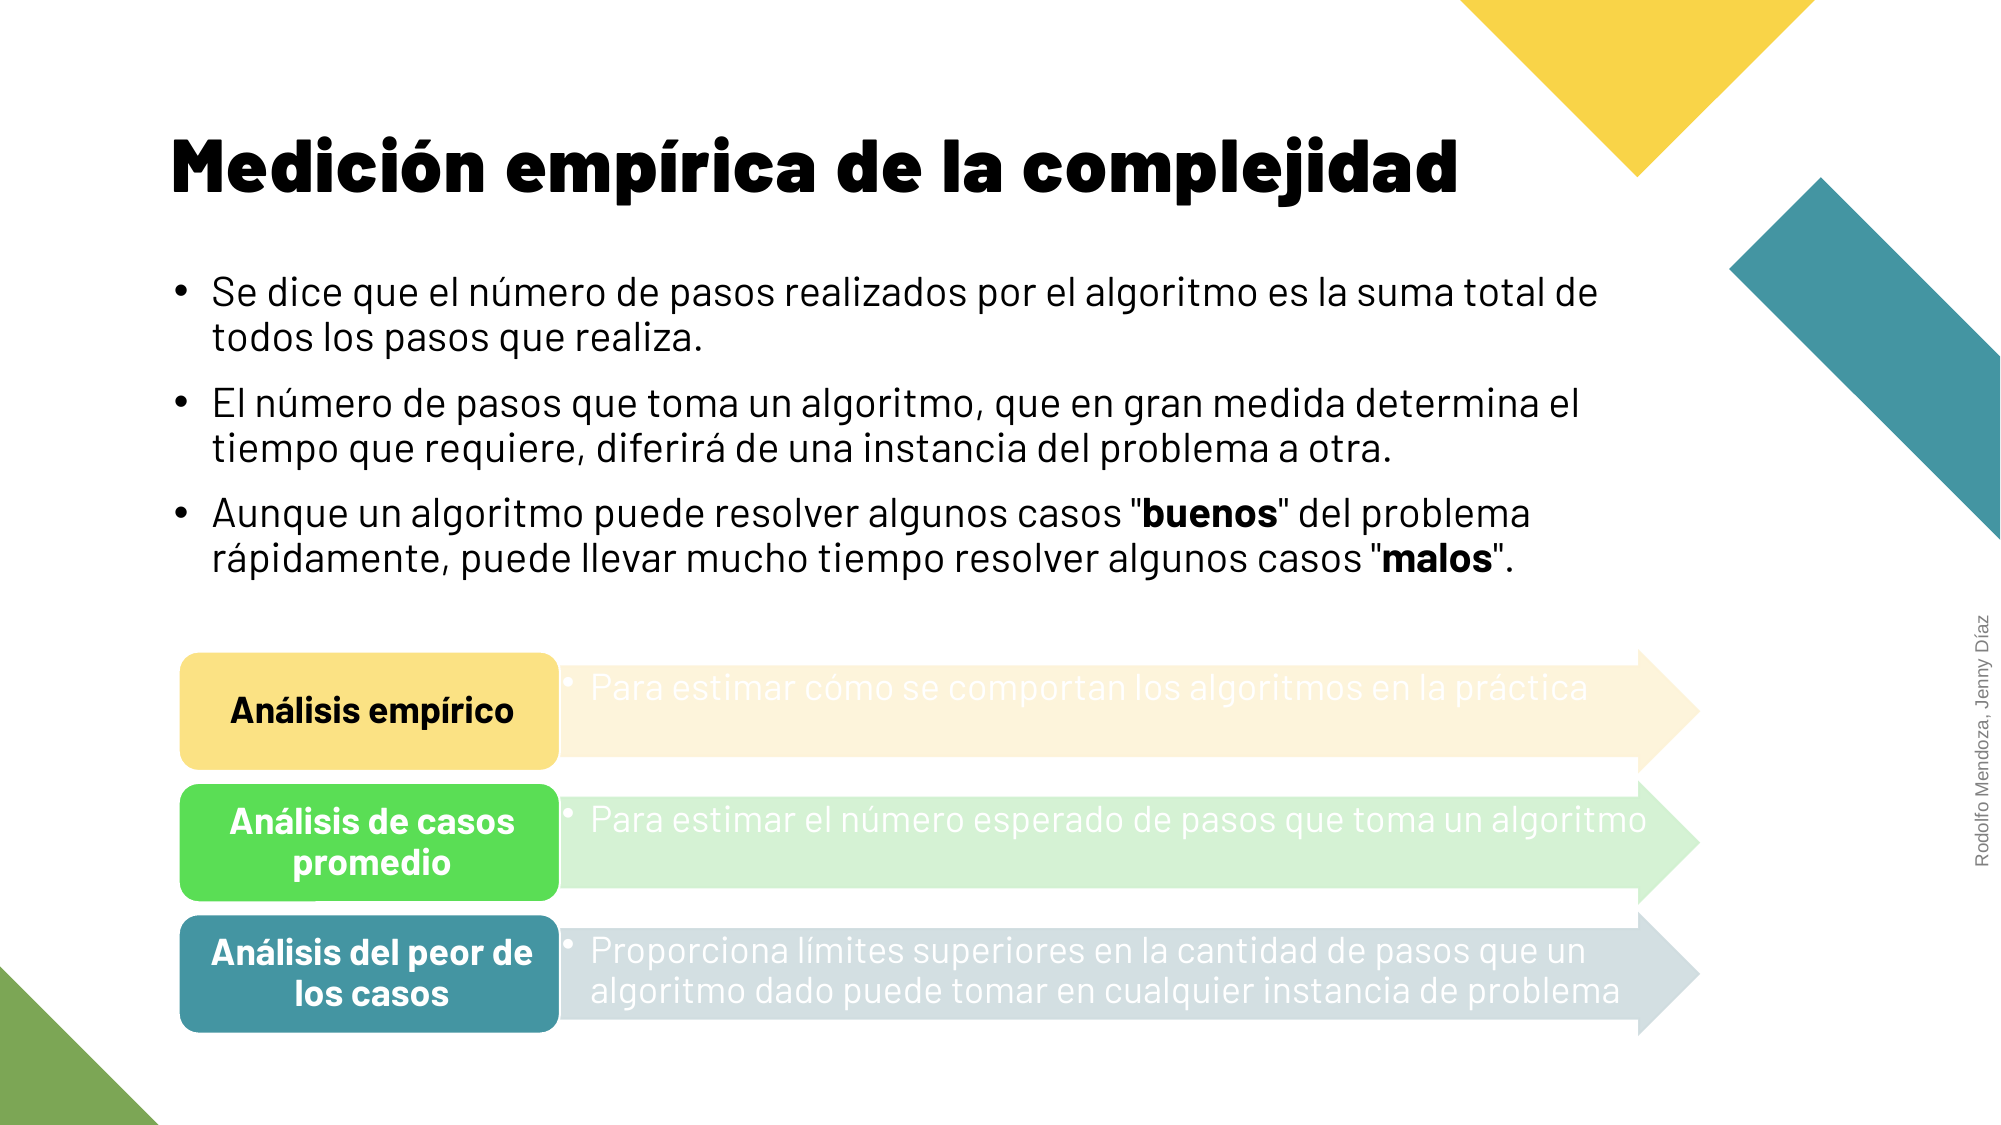

# Medición empírica de la complejidad
Se dice que el número de pasos realizados por el algoritmo es la suma total de todos los pasos que realiza.
El número de pasos que toma un algoritmo, que en gran medida determina el tiempo que requiere, diferirá de una instancia del problema a otra.
Aunque un algoritmo puede resolver algunos casos "buenos" del problema rápidamente, puede llevar mucho tiempo resolver algunos casos "malos".
Para estimar cómo se comportan los algoritmos en la práctica
Análisis empírico
Para estimar el número esperado de pasos que toma un algoritmo
Análisis de casos promedio
Proporciona límites superiores en la cantidad de pasos que un algoritmo dado puede tomar en cualquier instancia de problema
Análisis del peor de los casos